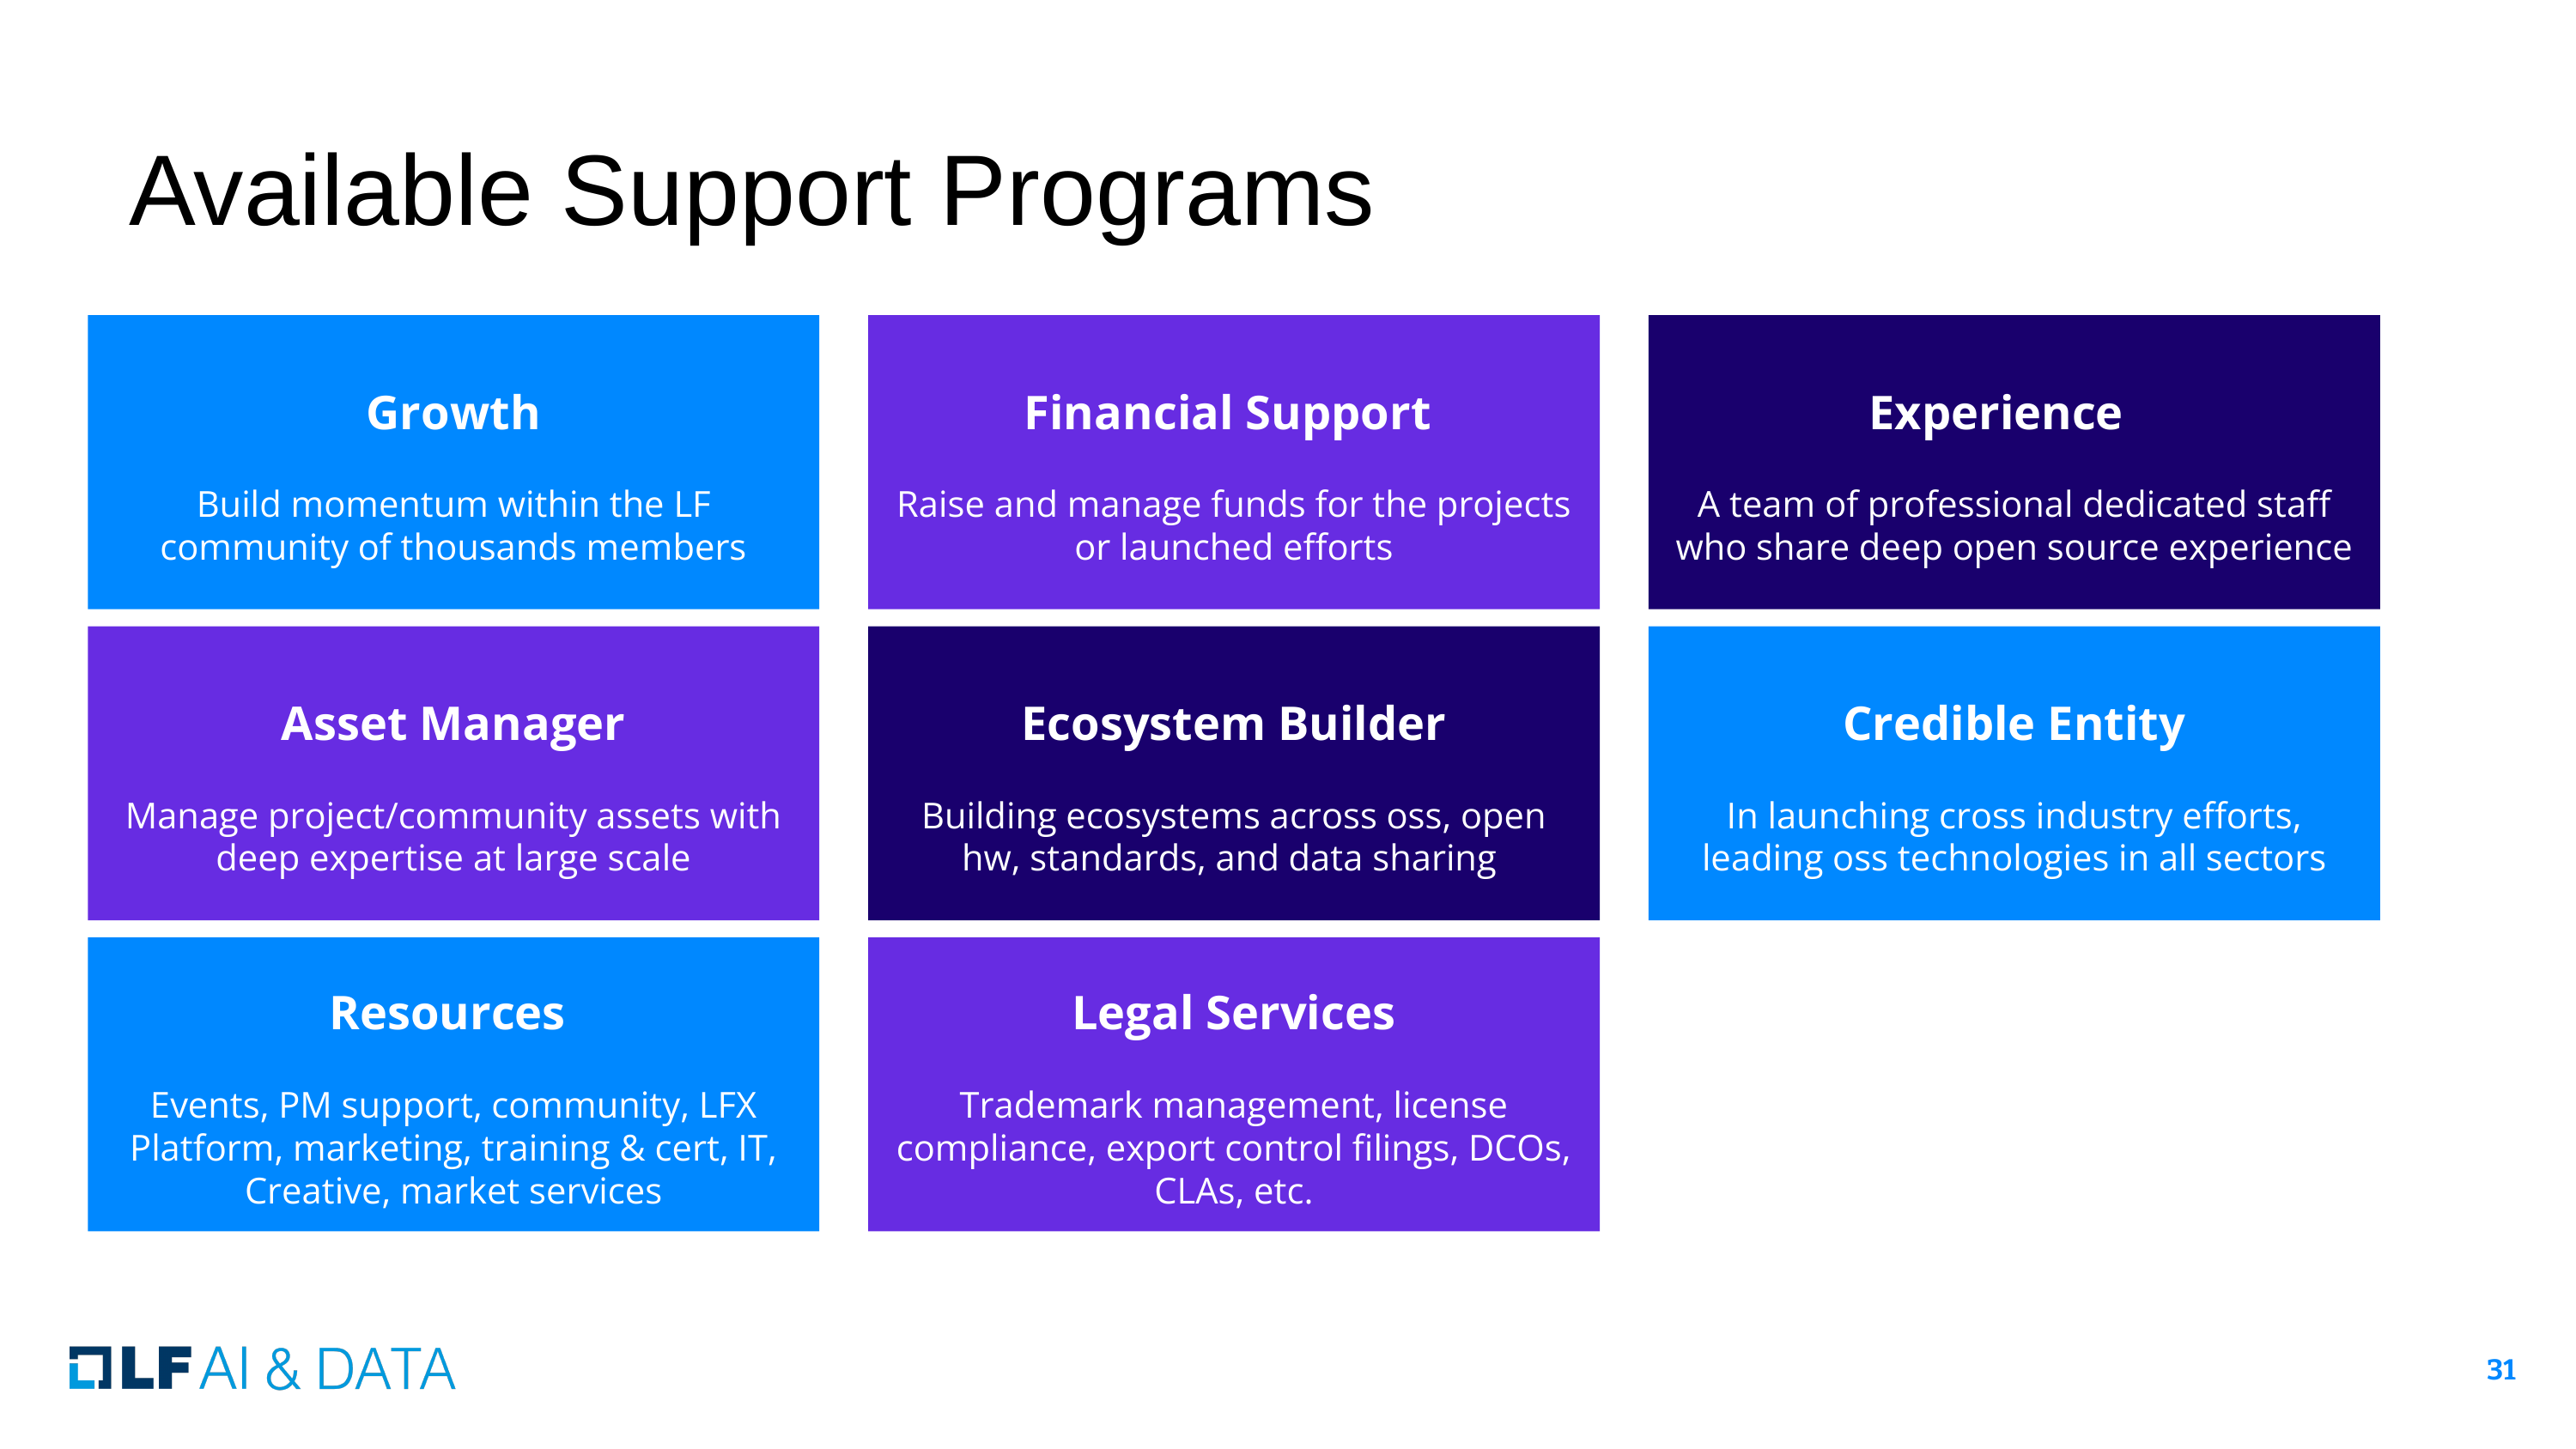

# Available Support Programs
Growth

Build momentum within the LF community of thousands members
Financial Support

Raise and manage funds for the projects or launched efforts
Experience

A team of professional dedicated staff who share deep open source experience
Asset Manager

Manage project/community assets with deep expertise at large scale
Credible Entity

In launching cross industry efforts, leading oss technologies in all sectors
Ecosystem Builder

Building ecosystems across oss, open hw, standards, and data sharing
Resources

Events, PM support, community, LFX Platform, marketing, training & cert, IT, Creative, market services
Legal Services

Trademark management, license compliance, export control filings, DCOs, CLAs, etc.
31